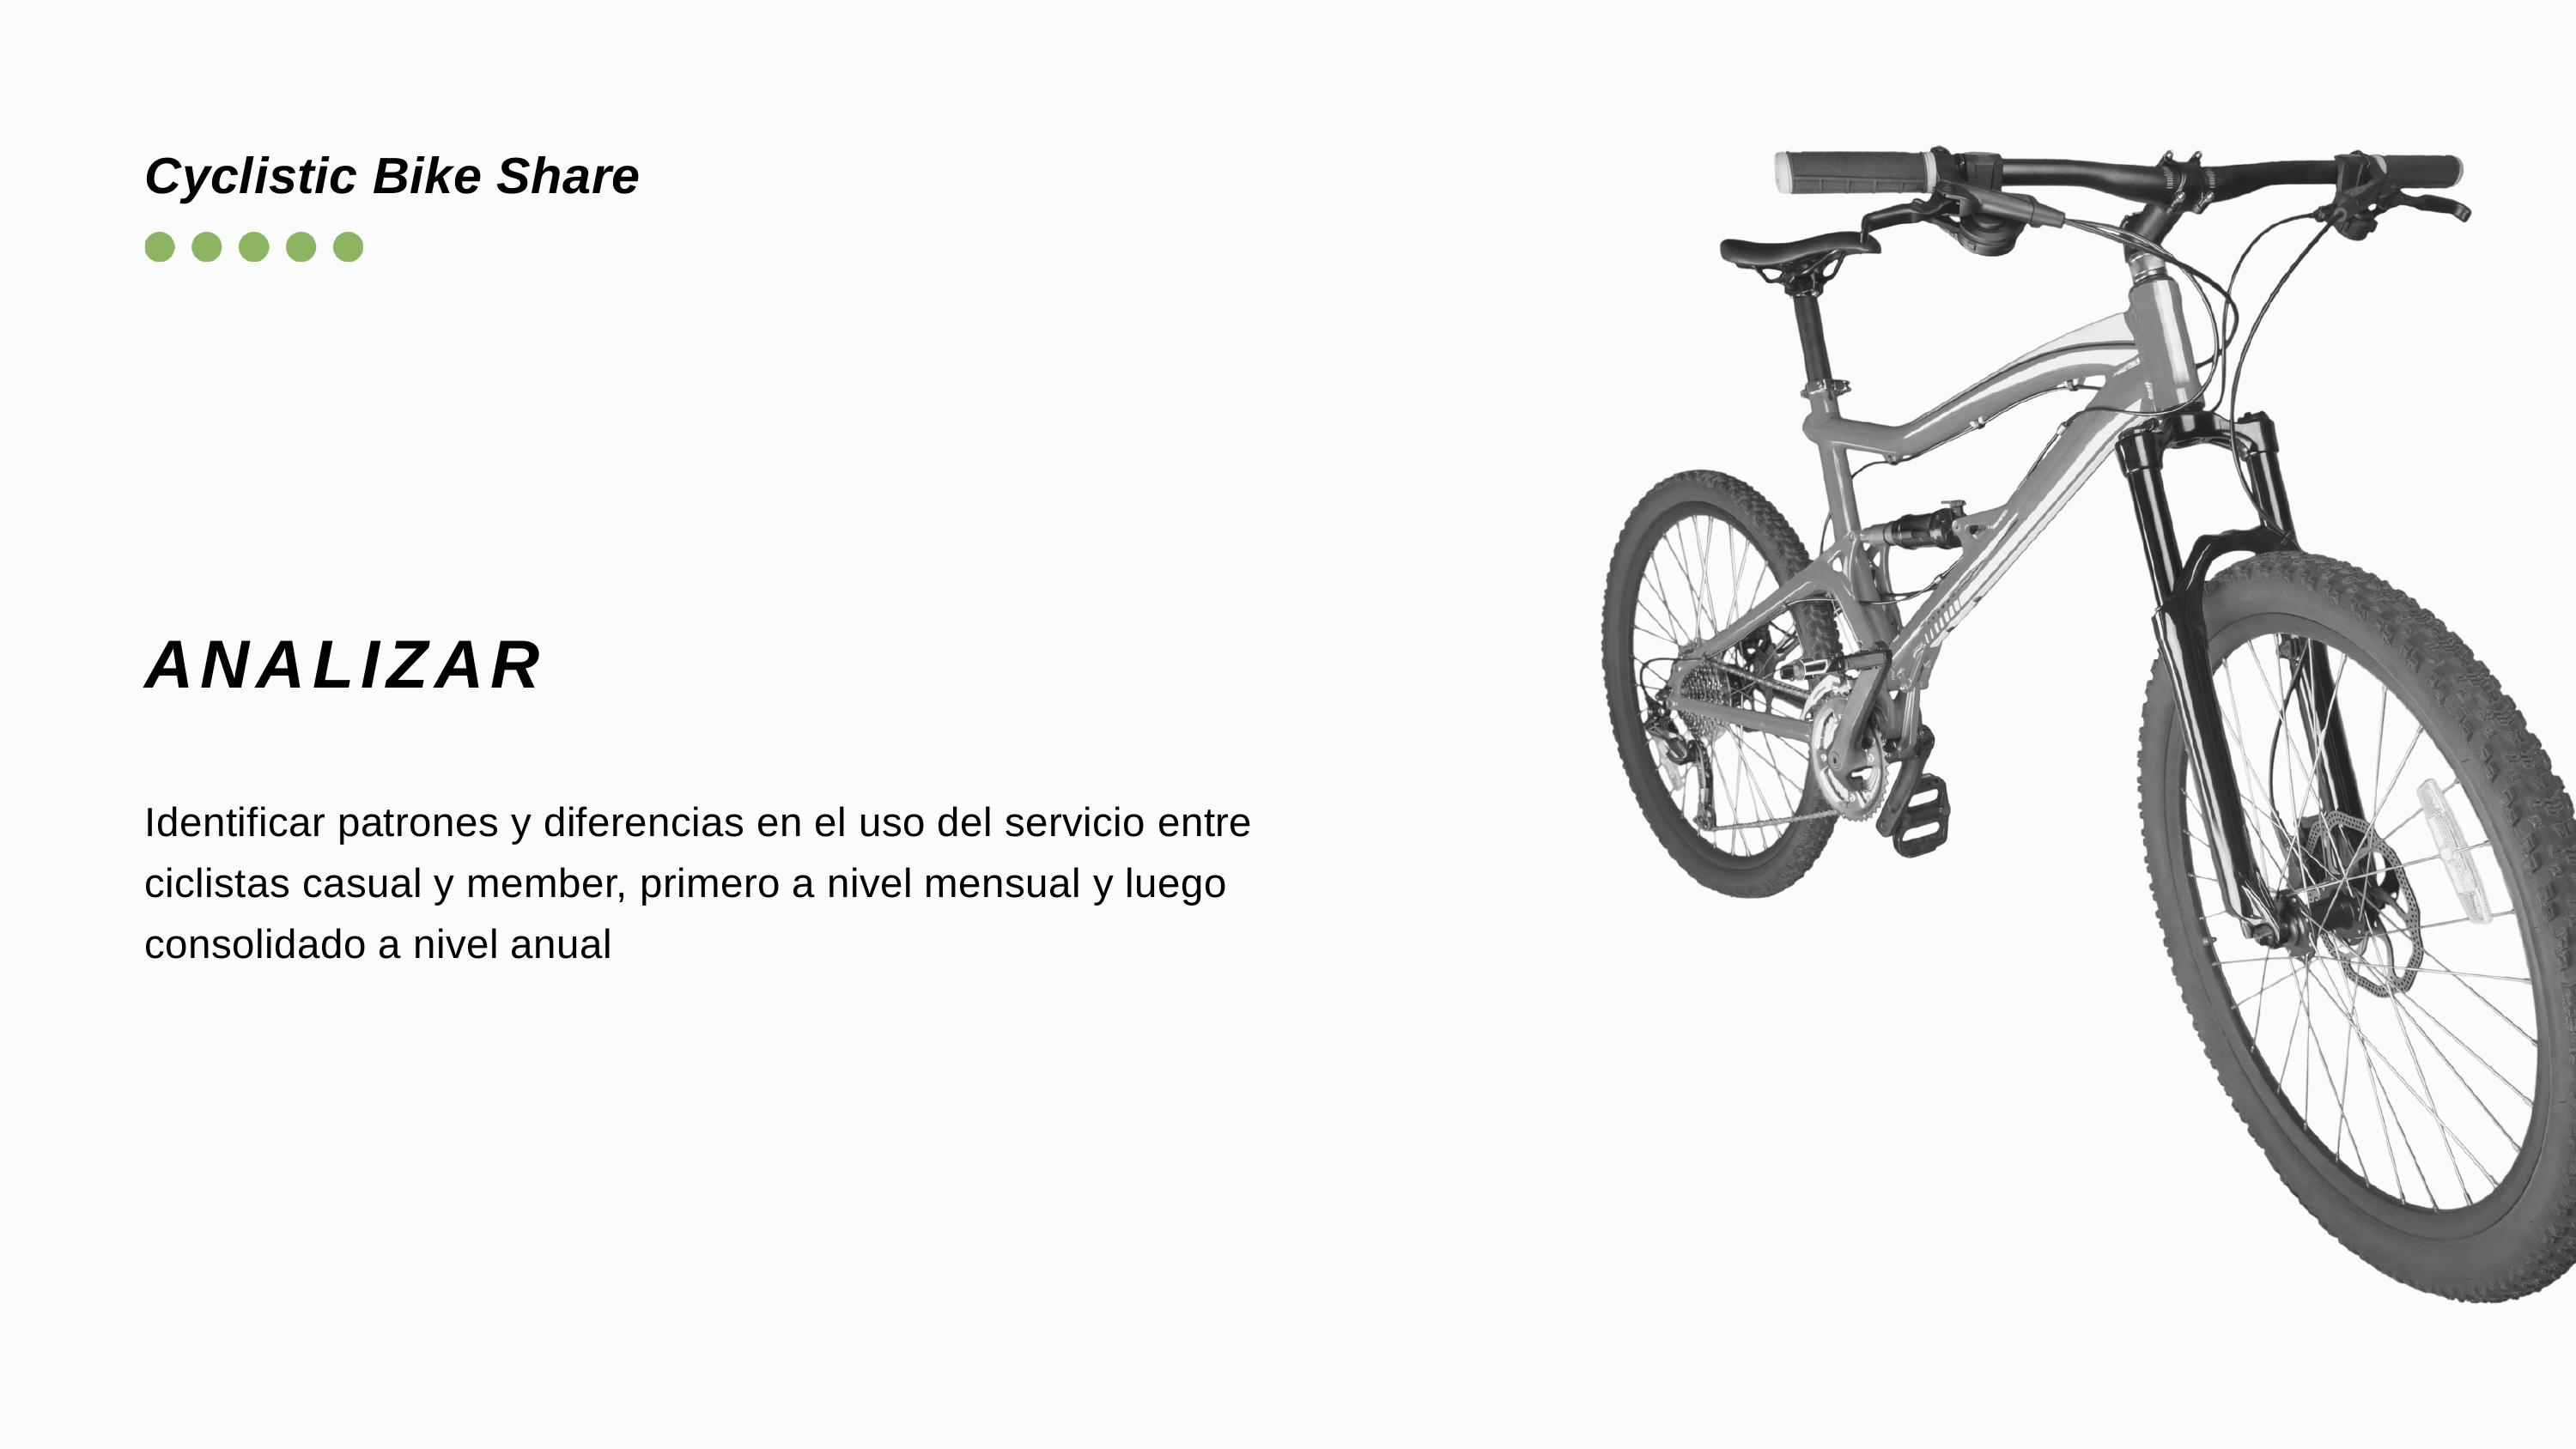

Cyclistic Bike Share

ANALIZAR
Identificar patrones y diferencias en el uso del servicio entre ciclistas casual y member, primero a nivel mensual y luego consolidado a nivel anual